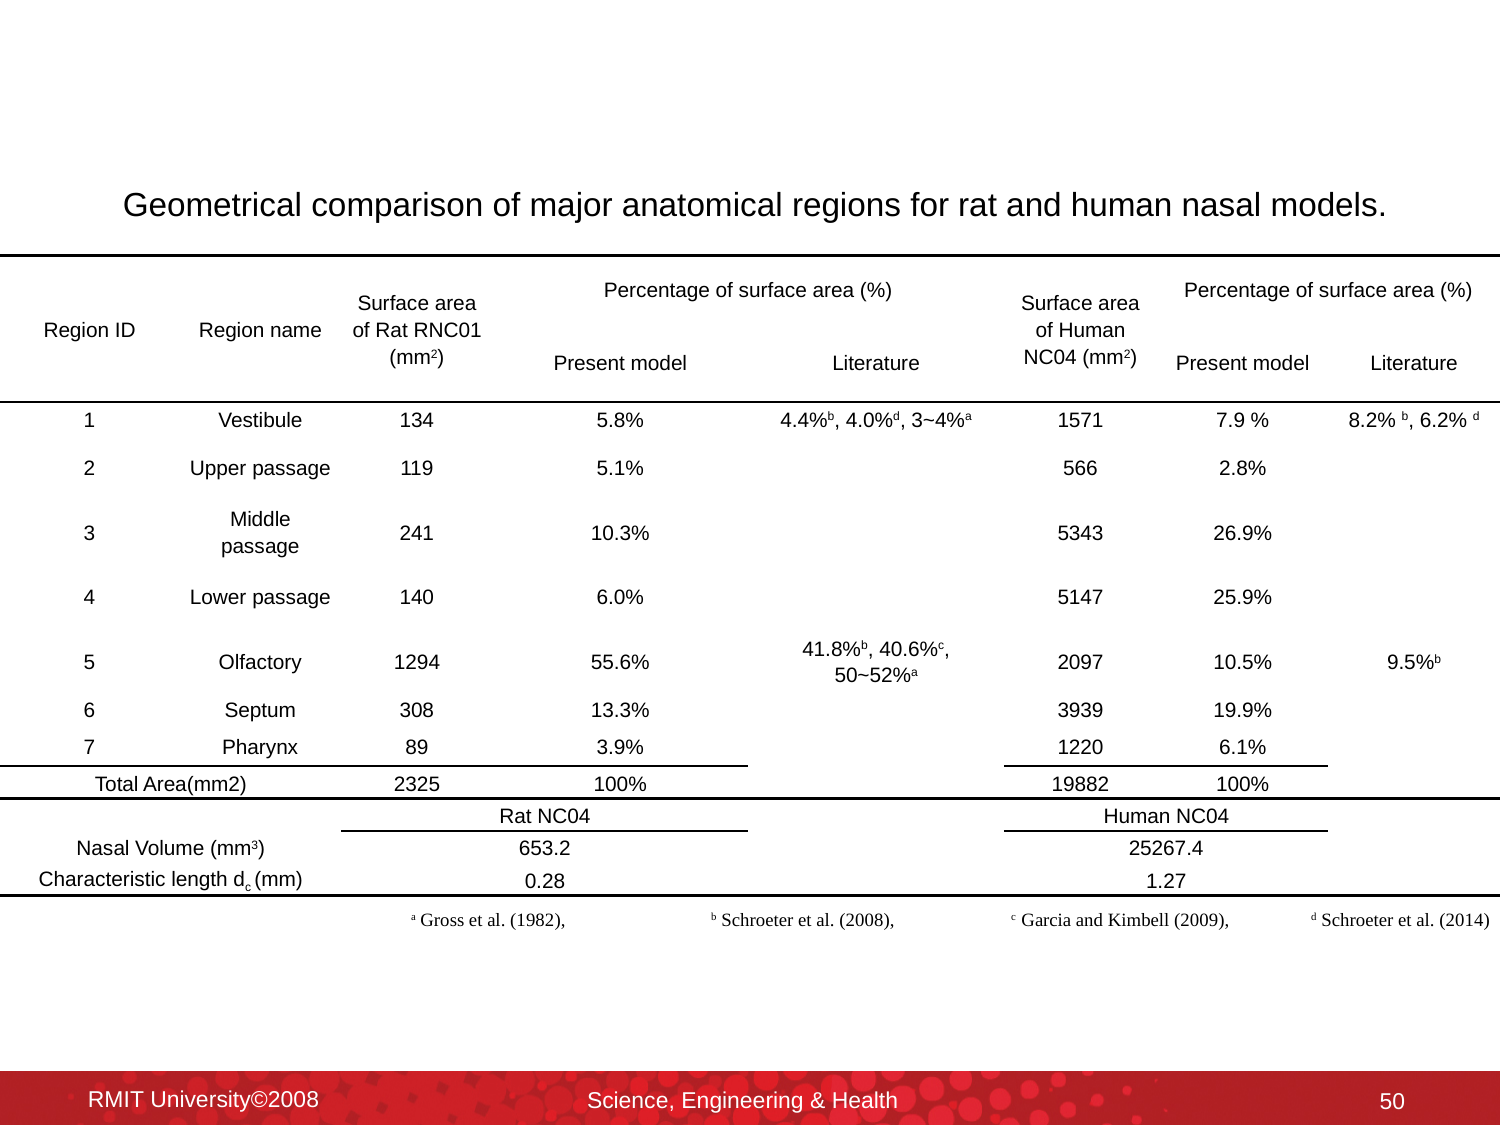

Geometrical comparison of major anatomical regions for rat and human nasal models.
| Region ID | Region name | Surface area of Rat RNC01 (mm2) | Percentage of surface area (%) |  | Surface area of Human NC04 (mm2) | Percentage of surface area (%) |  |
| --- | --- | --- | --- | --- | --- | --- | --- |
|  |  |  | Present model | Literature |  | Present model | Literature |
| 1 | Vestibule | 134 | 5.8% | 4.4%b, 4.0%d, 3~4%a | 1571 | 7.9 % | 8.2% b, 6.2% d |
| 2 | Upper passage | 119 | 5.1% |  | 566 | 2.8% |  |
| 3 | Middle passage | 241 | 10.3% |  | 5343 | 26.9% |  |
| 4 | Lower passage | 140 | 6.0% |  | 5147 | 25.9% |  |
| 5 | Olfactory | 1294 | 55.6% | 41.8%b, 40.6%c, 50~52%a | 2097 | 10.5% | 9.5%b |
| 6 | Septum | 308 | 13.3% |  | 3939 | 19.9% |  |
| 7 | Pharynx | 89 | 3.9% |  | 1220 | 6.1% |  |
| Total Area(mm2) |  | 2325 | 100% |  | 19882 | 100% |  |
|  |  | Rat NC04 |  |  | Human NC04 |  |  |
| Nasal Volume (mm3) |  | 653.2 |  |  | 25267.4 |  |  |
| Characteristic length dc (mm) |  | 0.28 |  |  | 1.27 |  |  |
| a Gross et al. (1982), b Schroeter et al. (2008), c Garcia and Kimbell (2009), d Schroeter et al. (2014) |  |  |  |  |  |  |  |
RMIT University©2008
Science, Engineering & Health
50